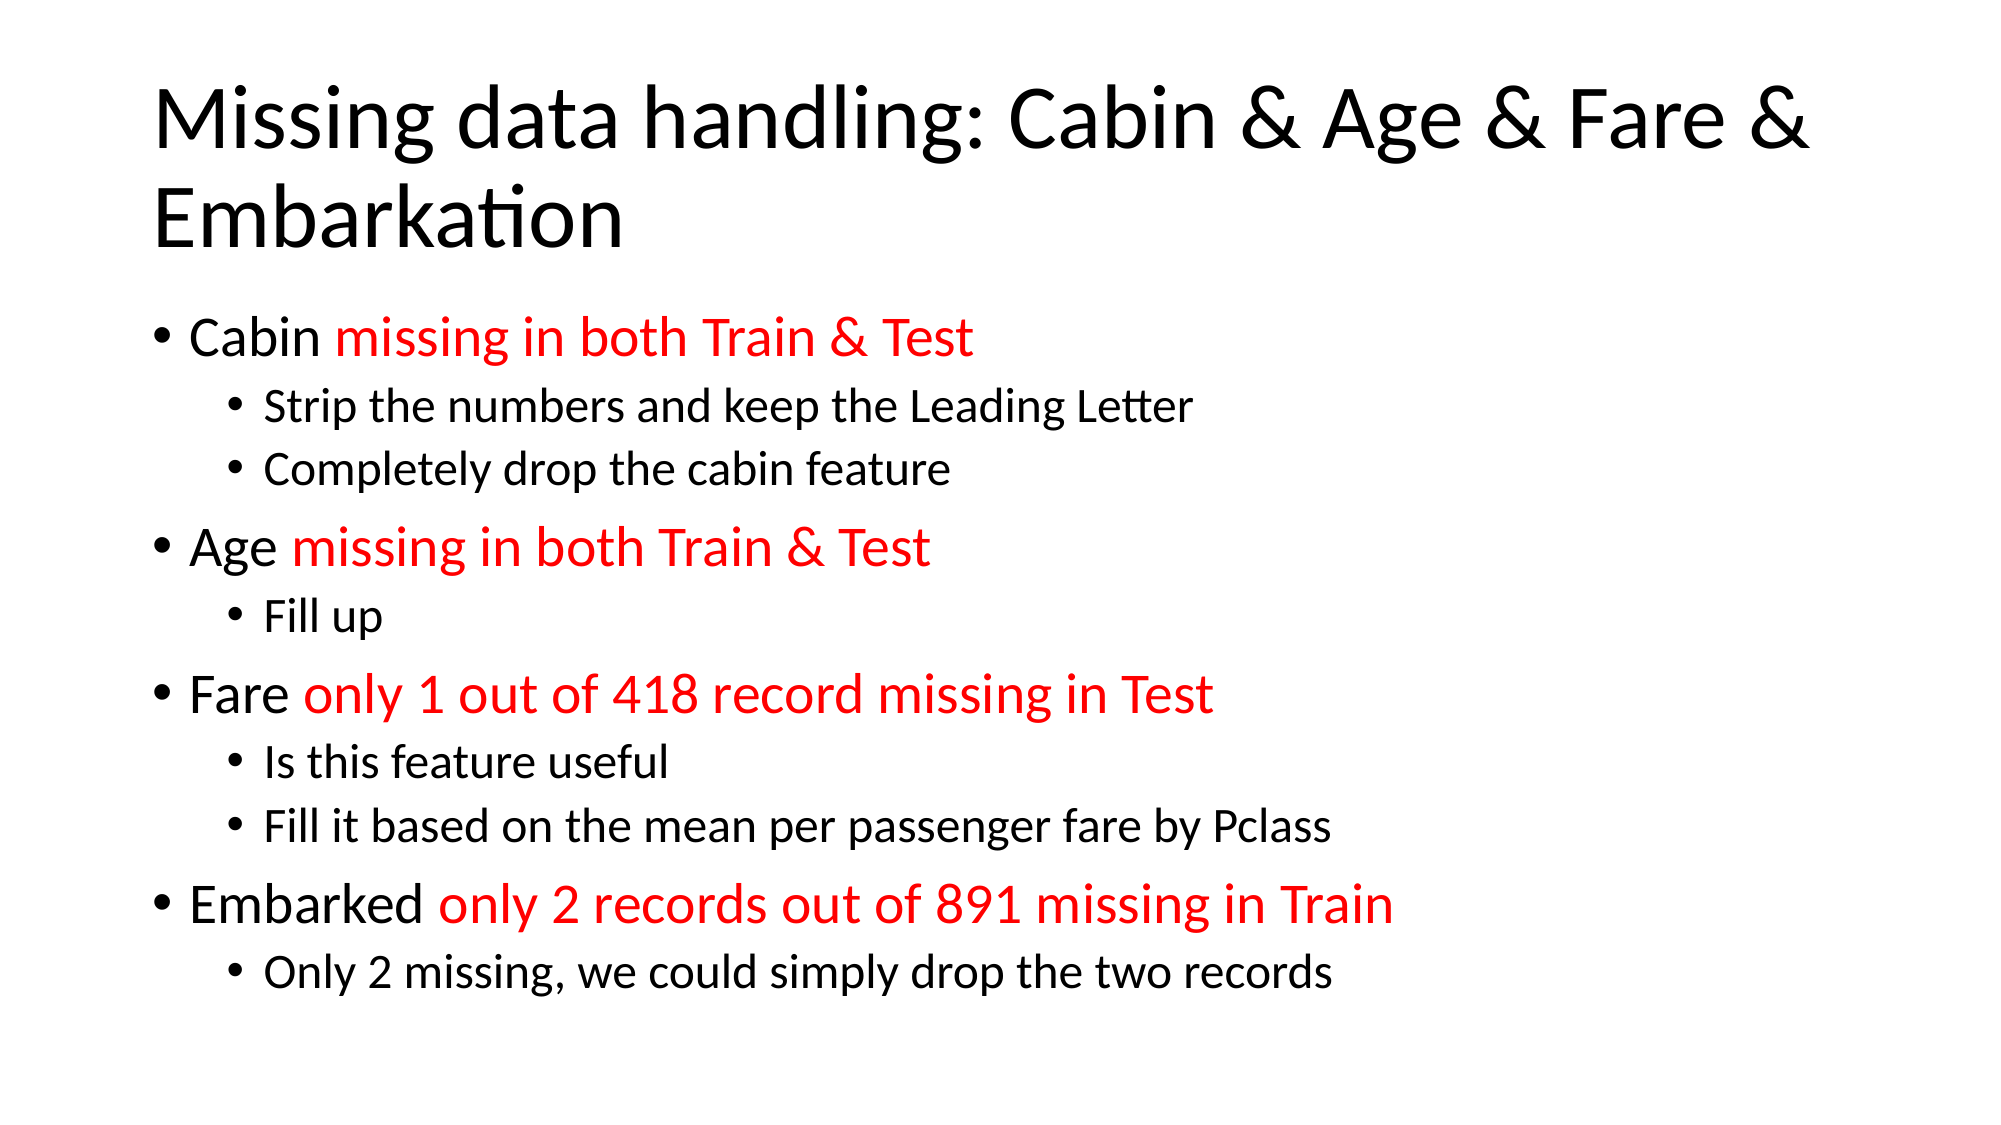

# Missing data handling: Cabin & Age & Fare & Embarkation
Cabin missing in both Train & Test
Strip the numbers and keep the Leading Letter
Completely drop the cabin feature
Age missing in both Train & Test
Fill up
Fare only 1 out of 418 record missing in Test
Is this feature useful
Fill it based on the mean per passenger fare by Pclass
Embarked only 2 records out of 891 missing in Train
Only 2 missing, we could simply drop the two records